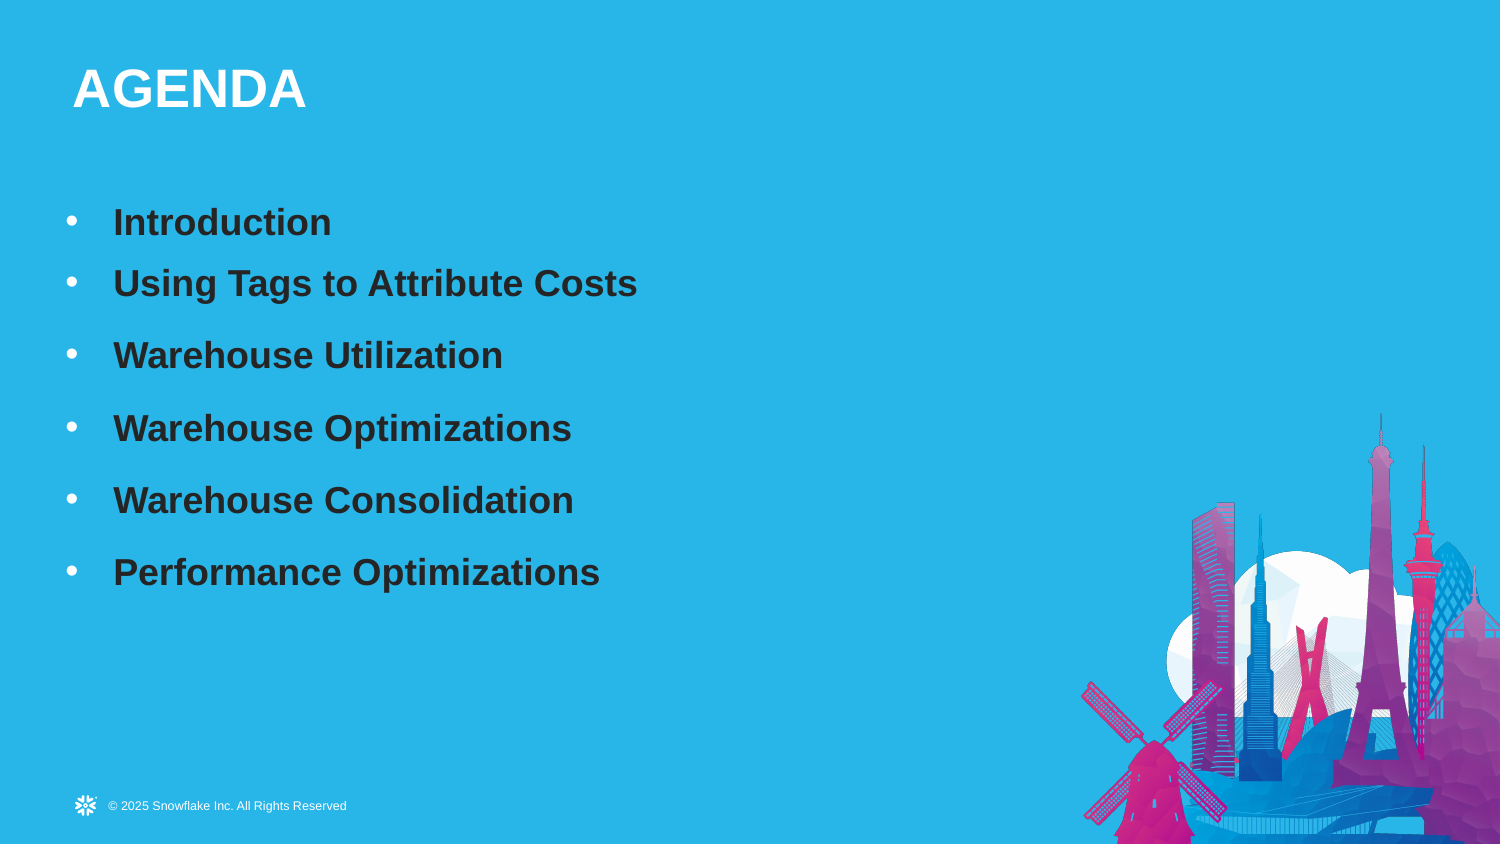

# AGENDA
Introduction
Using Tags to Attribute Costs
Warehouse Utilization
Warehouse Optimizations
Warehouse Consolidation
Performance Optimizations